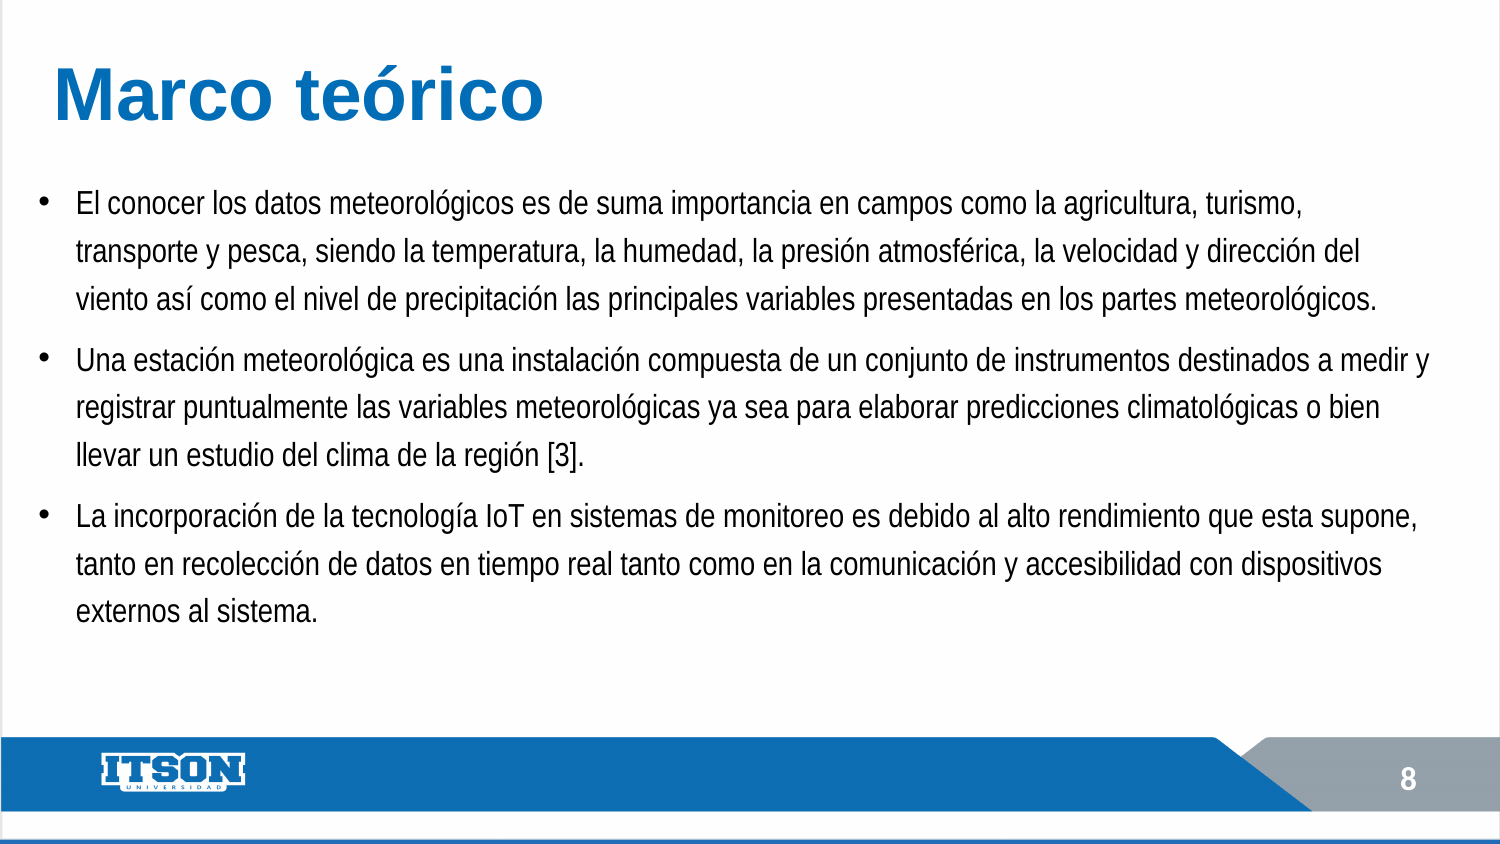

# Marco teórico
El conocer los datos meteorológicos es de suma importancia en campos como la agricultura, turismo, transporte y pesca, siendo la temperatura, la humedad, la presión atmosférica, la velocidad y dirección del viento así como el nivel de precipitación las principales variables presentadas en los partes meteorológicos.
Una estación meteorológica es una instalación compuesta de un conjunto de instrumentos destinados a medir y registrar puntualmente las variables meteorológicas ya sea para elaborar predicciones climatológicas o bien llevar un estudio del clima de la región [3].
La incorporación de la tecnología IoT en sistemas de monitoreo es debido al alto rendimiento que esta supone, tanto en recolección de datos en tiempo real tanto como en la comunicación y accesibilidad con dispositivos externos al sistema.
8